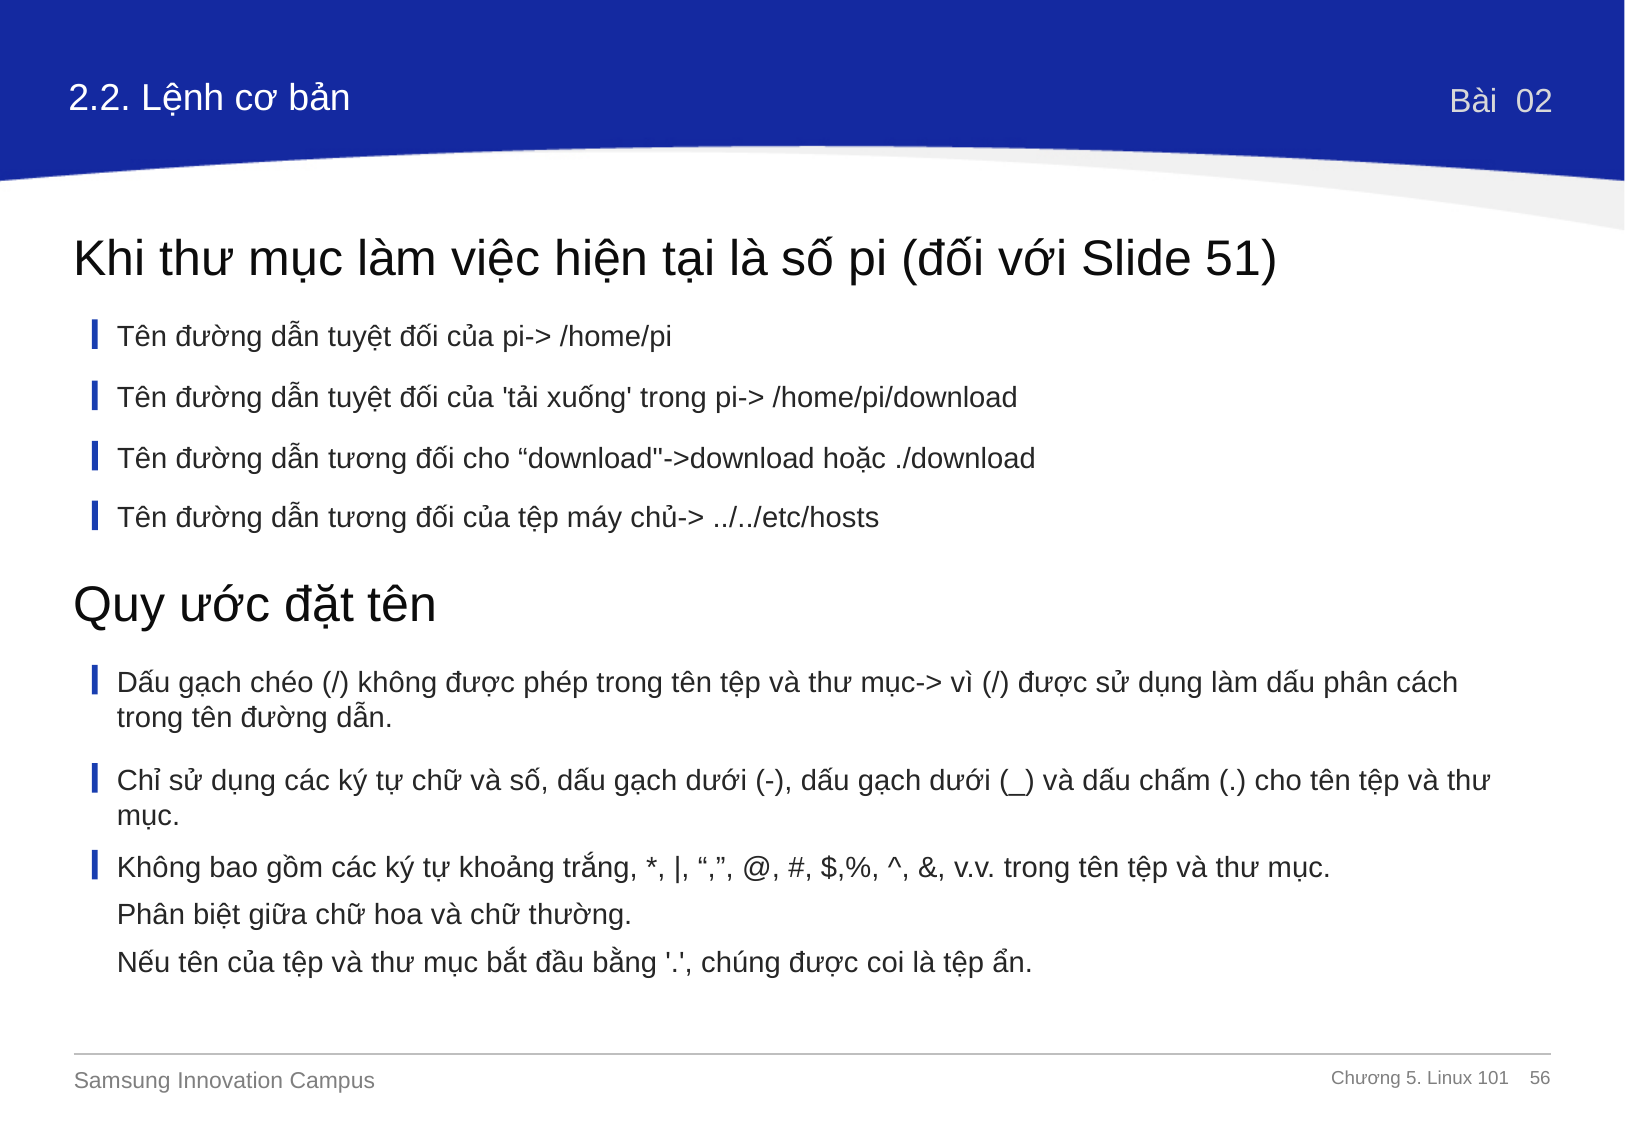

2.2. Lệnh cơ bản
Bài  02
Khi thư mục làm việc hiện tại là số pi (đối với Slide 51)
Tên đường dẫn tuyệt đối của pi-> /home/pi

Tên đường dẫn tuyệt đối của 'tải xuống' trong pi-> /home/pi/download

Tên đường dẫn tương đối cho “download"->download hoặc ./download

Tên đường dẫn tương đối của tệp máy chủ-> ../../etc/hosts

Quy ước đặt tên
Dấu gạch chéo (/) không được phép trong tên tệp và thư mục-> vì (/) được sử dụng làm dấu phân cách trong tên đường dẫn.

Chỉ sử dụng các ký tự chữ và số, dấu gạch dưới (-), dấu gạch dưới (_) và dấu chấm (.) cho tên tệp và thư mục.

Không bao gồm các ký tự khoảng trắng, *, |, “,”, @, #, $,%, ^, &, v.v. trong tên tệp và thư mục.
Phân biệt giữa chữ hoa và chữ thường.
Nếu tên của tệp và thư mục bắt đầu bằng '.', chúng được coi là tệp ẩn.